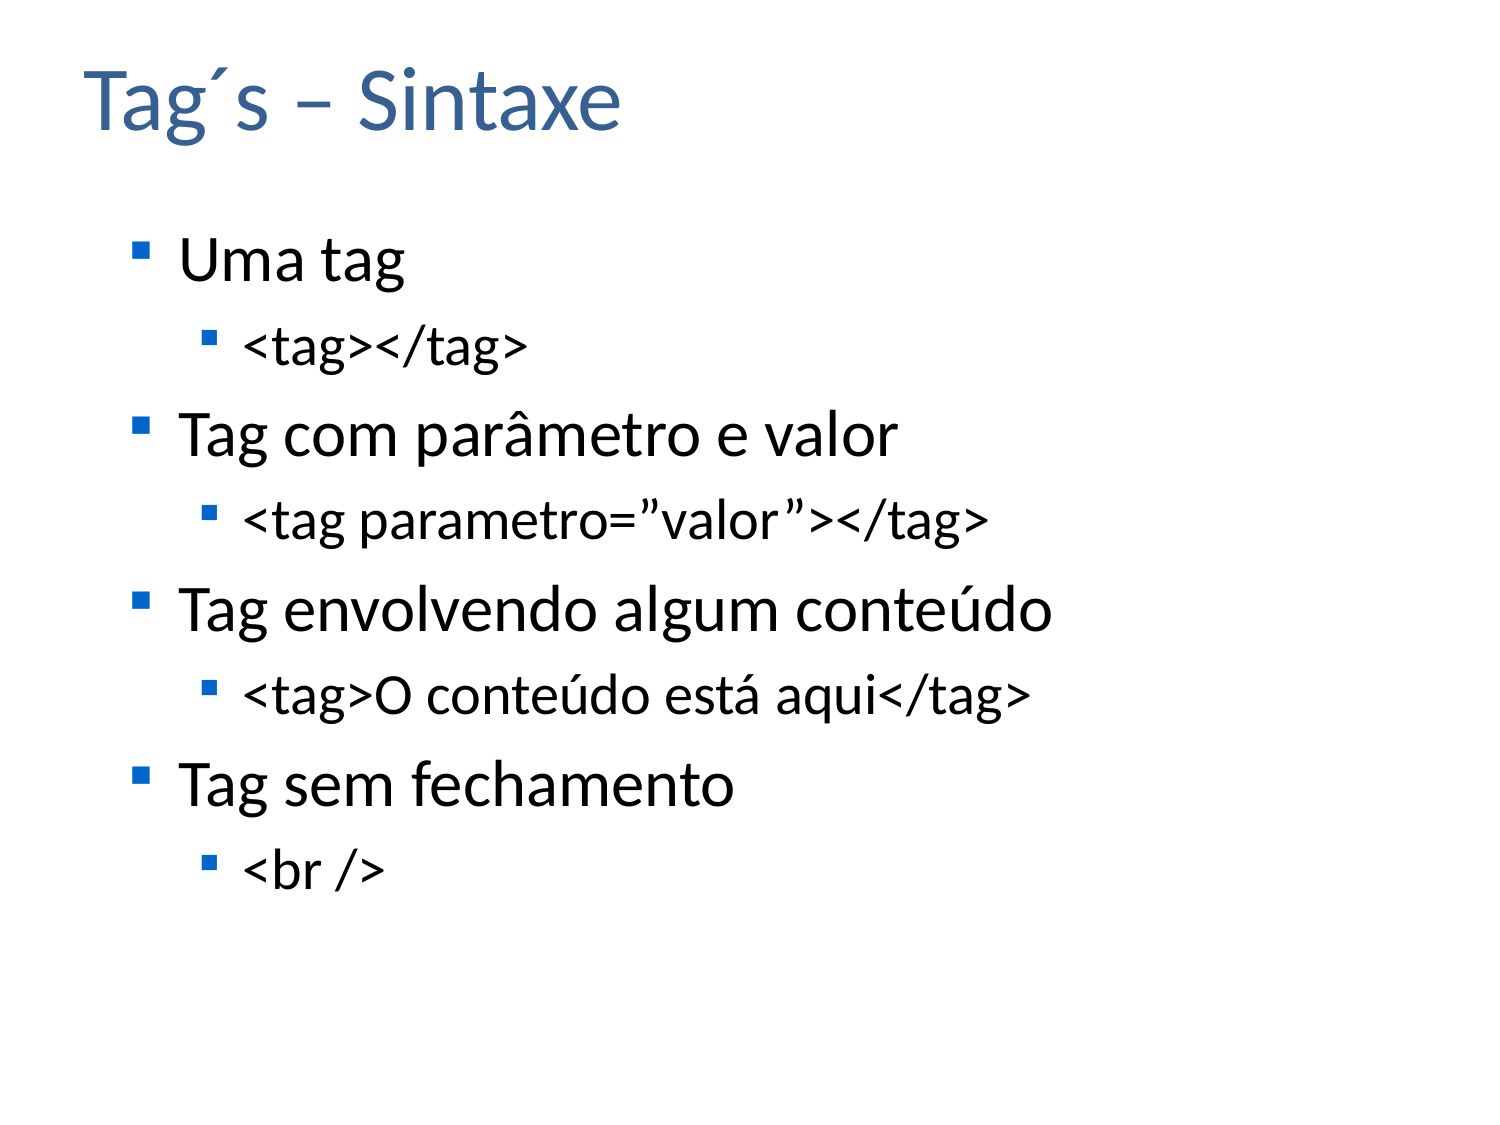

# Tag´s – Sintaxe
Uma tag
<tag></tag>
Tag com parâmetro e valor
<tag parametro=”valor”></tag>
Tag envolvendo algum conteúdo
<tag>O conteúdo está aqui</tag>
Tag sem fechamento
<br />